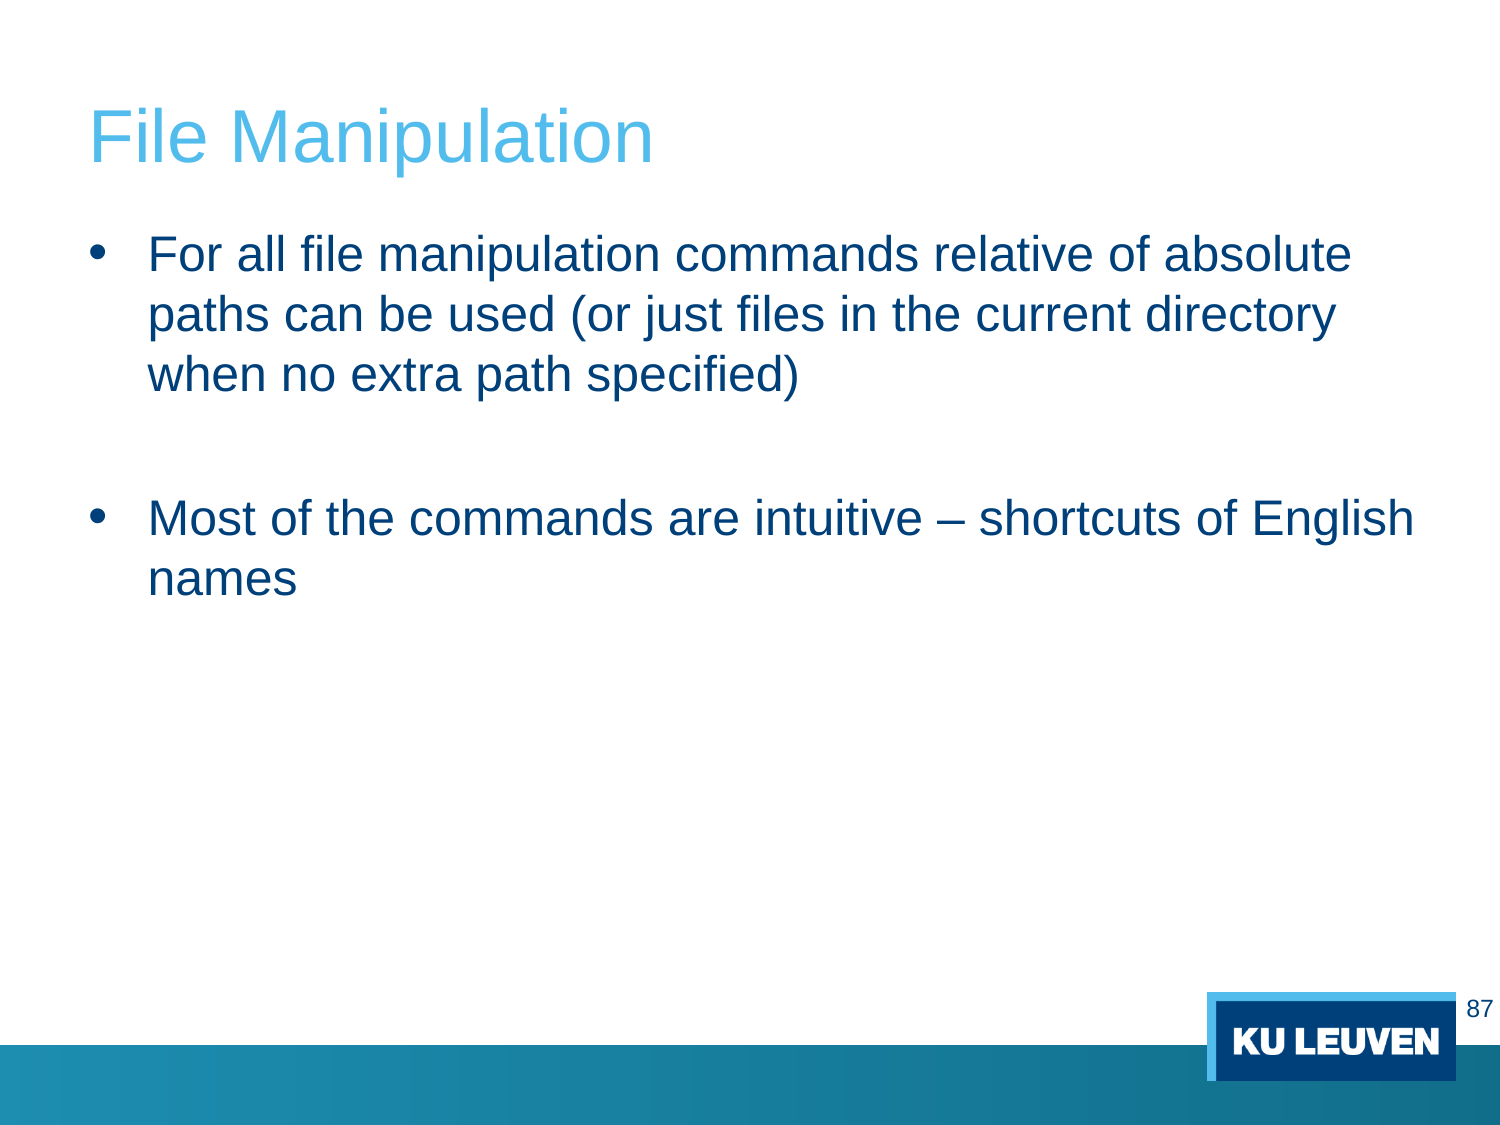

# File Manipulation
For all file manipulation commands relative of absolute paths can be used (or just files in the current directory when no extra path specified)

Most of the commands are intuitive – shortcuts of English names

87